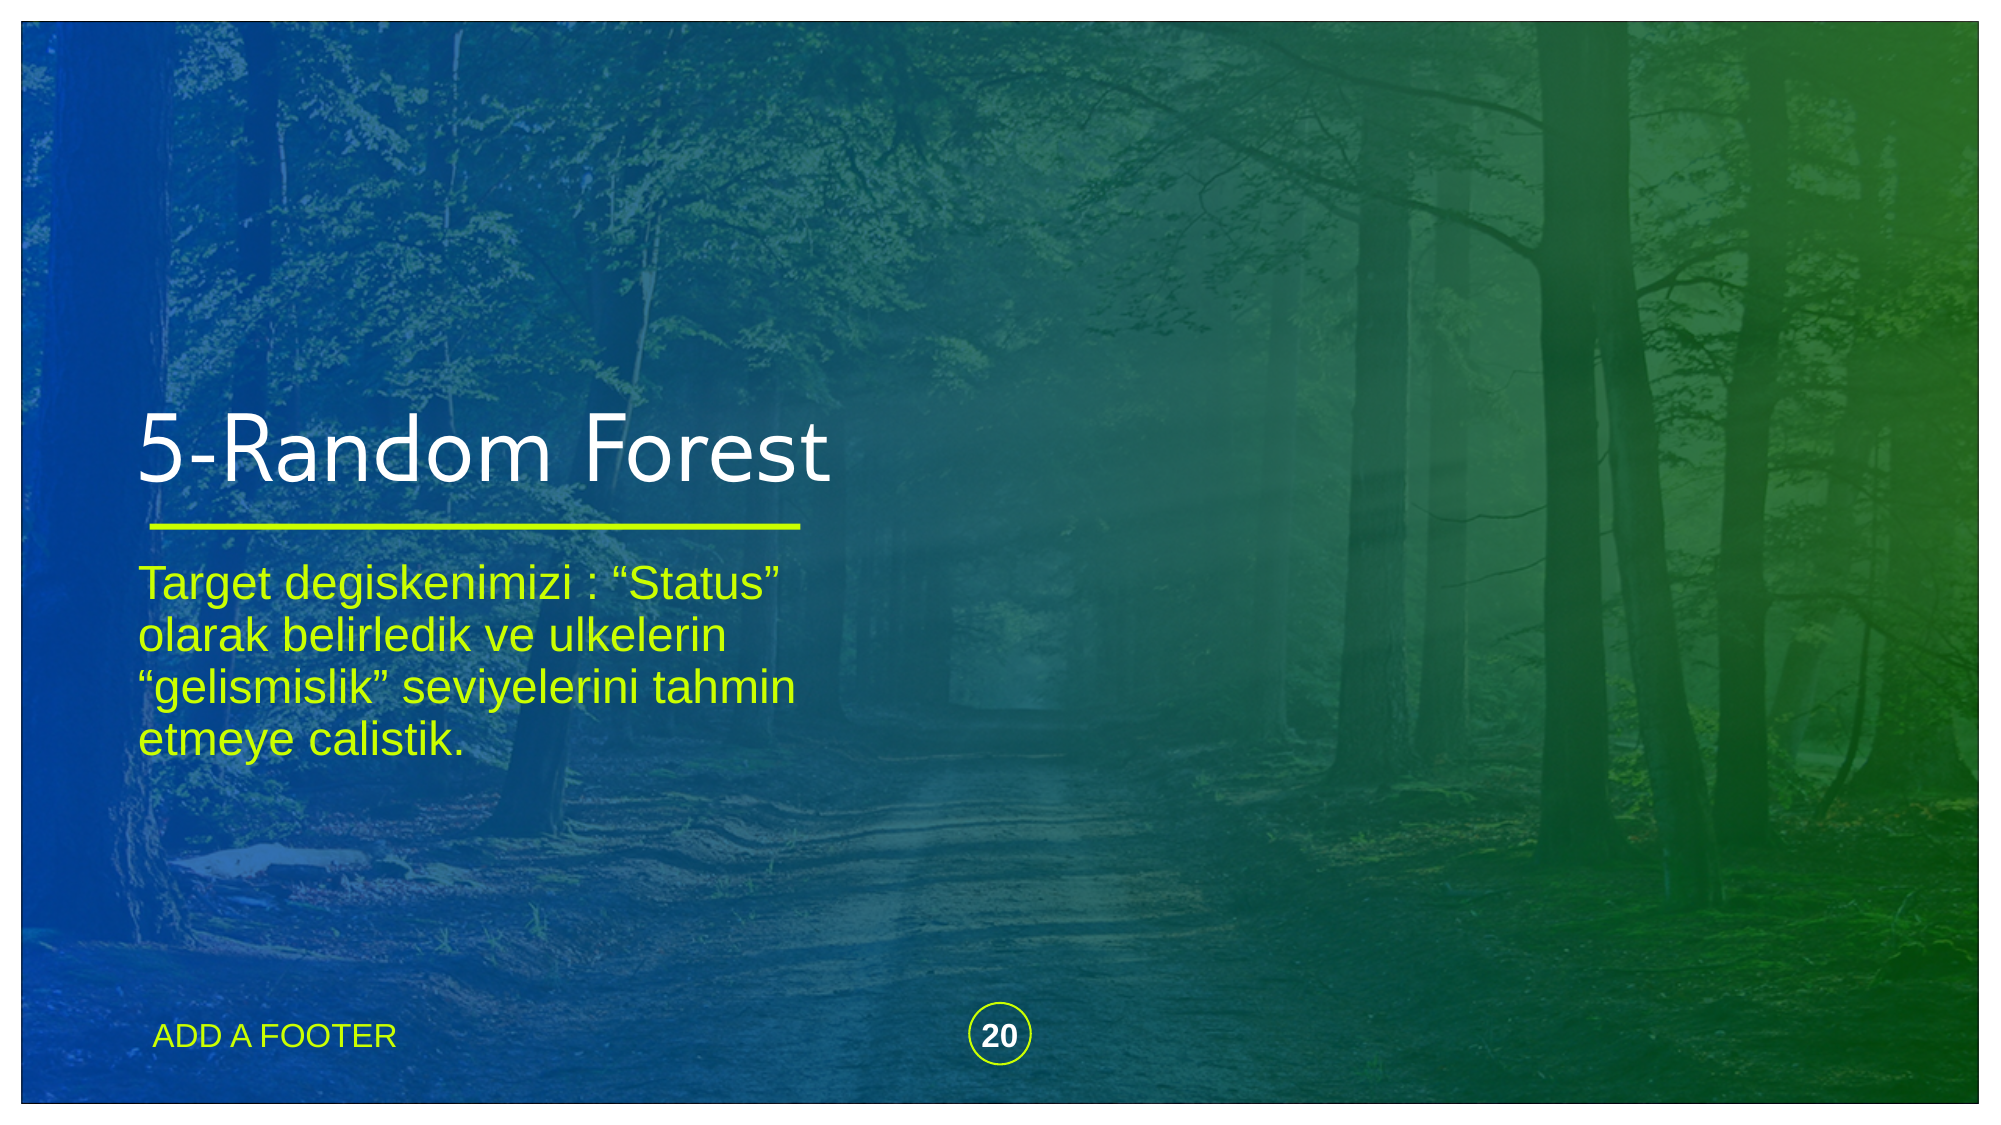

# 5-Random Forest
Target degiskenimizi : “Status” olarak belirledik ve ulkelerin “gelismislik” seviyelerini tahmin etmeye calistik.
ADD A FOOTER
20